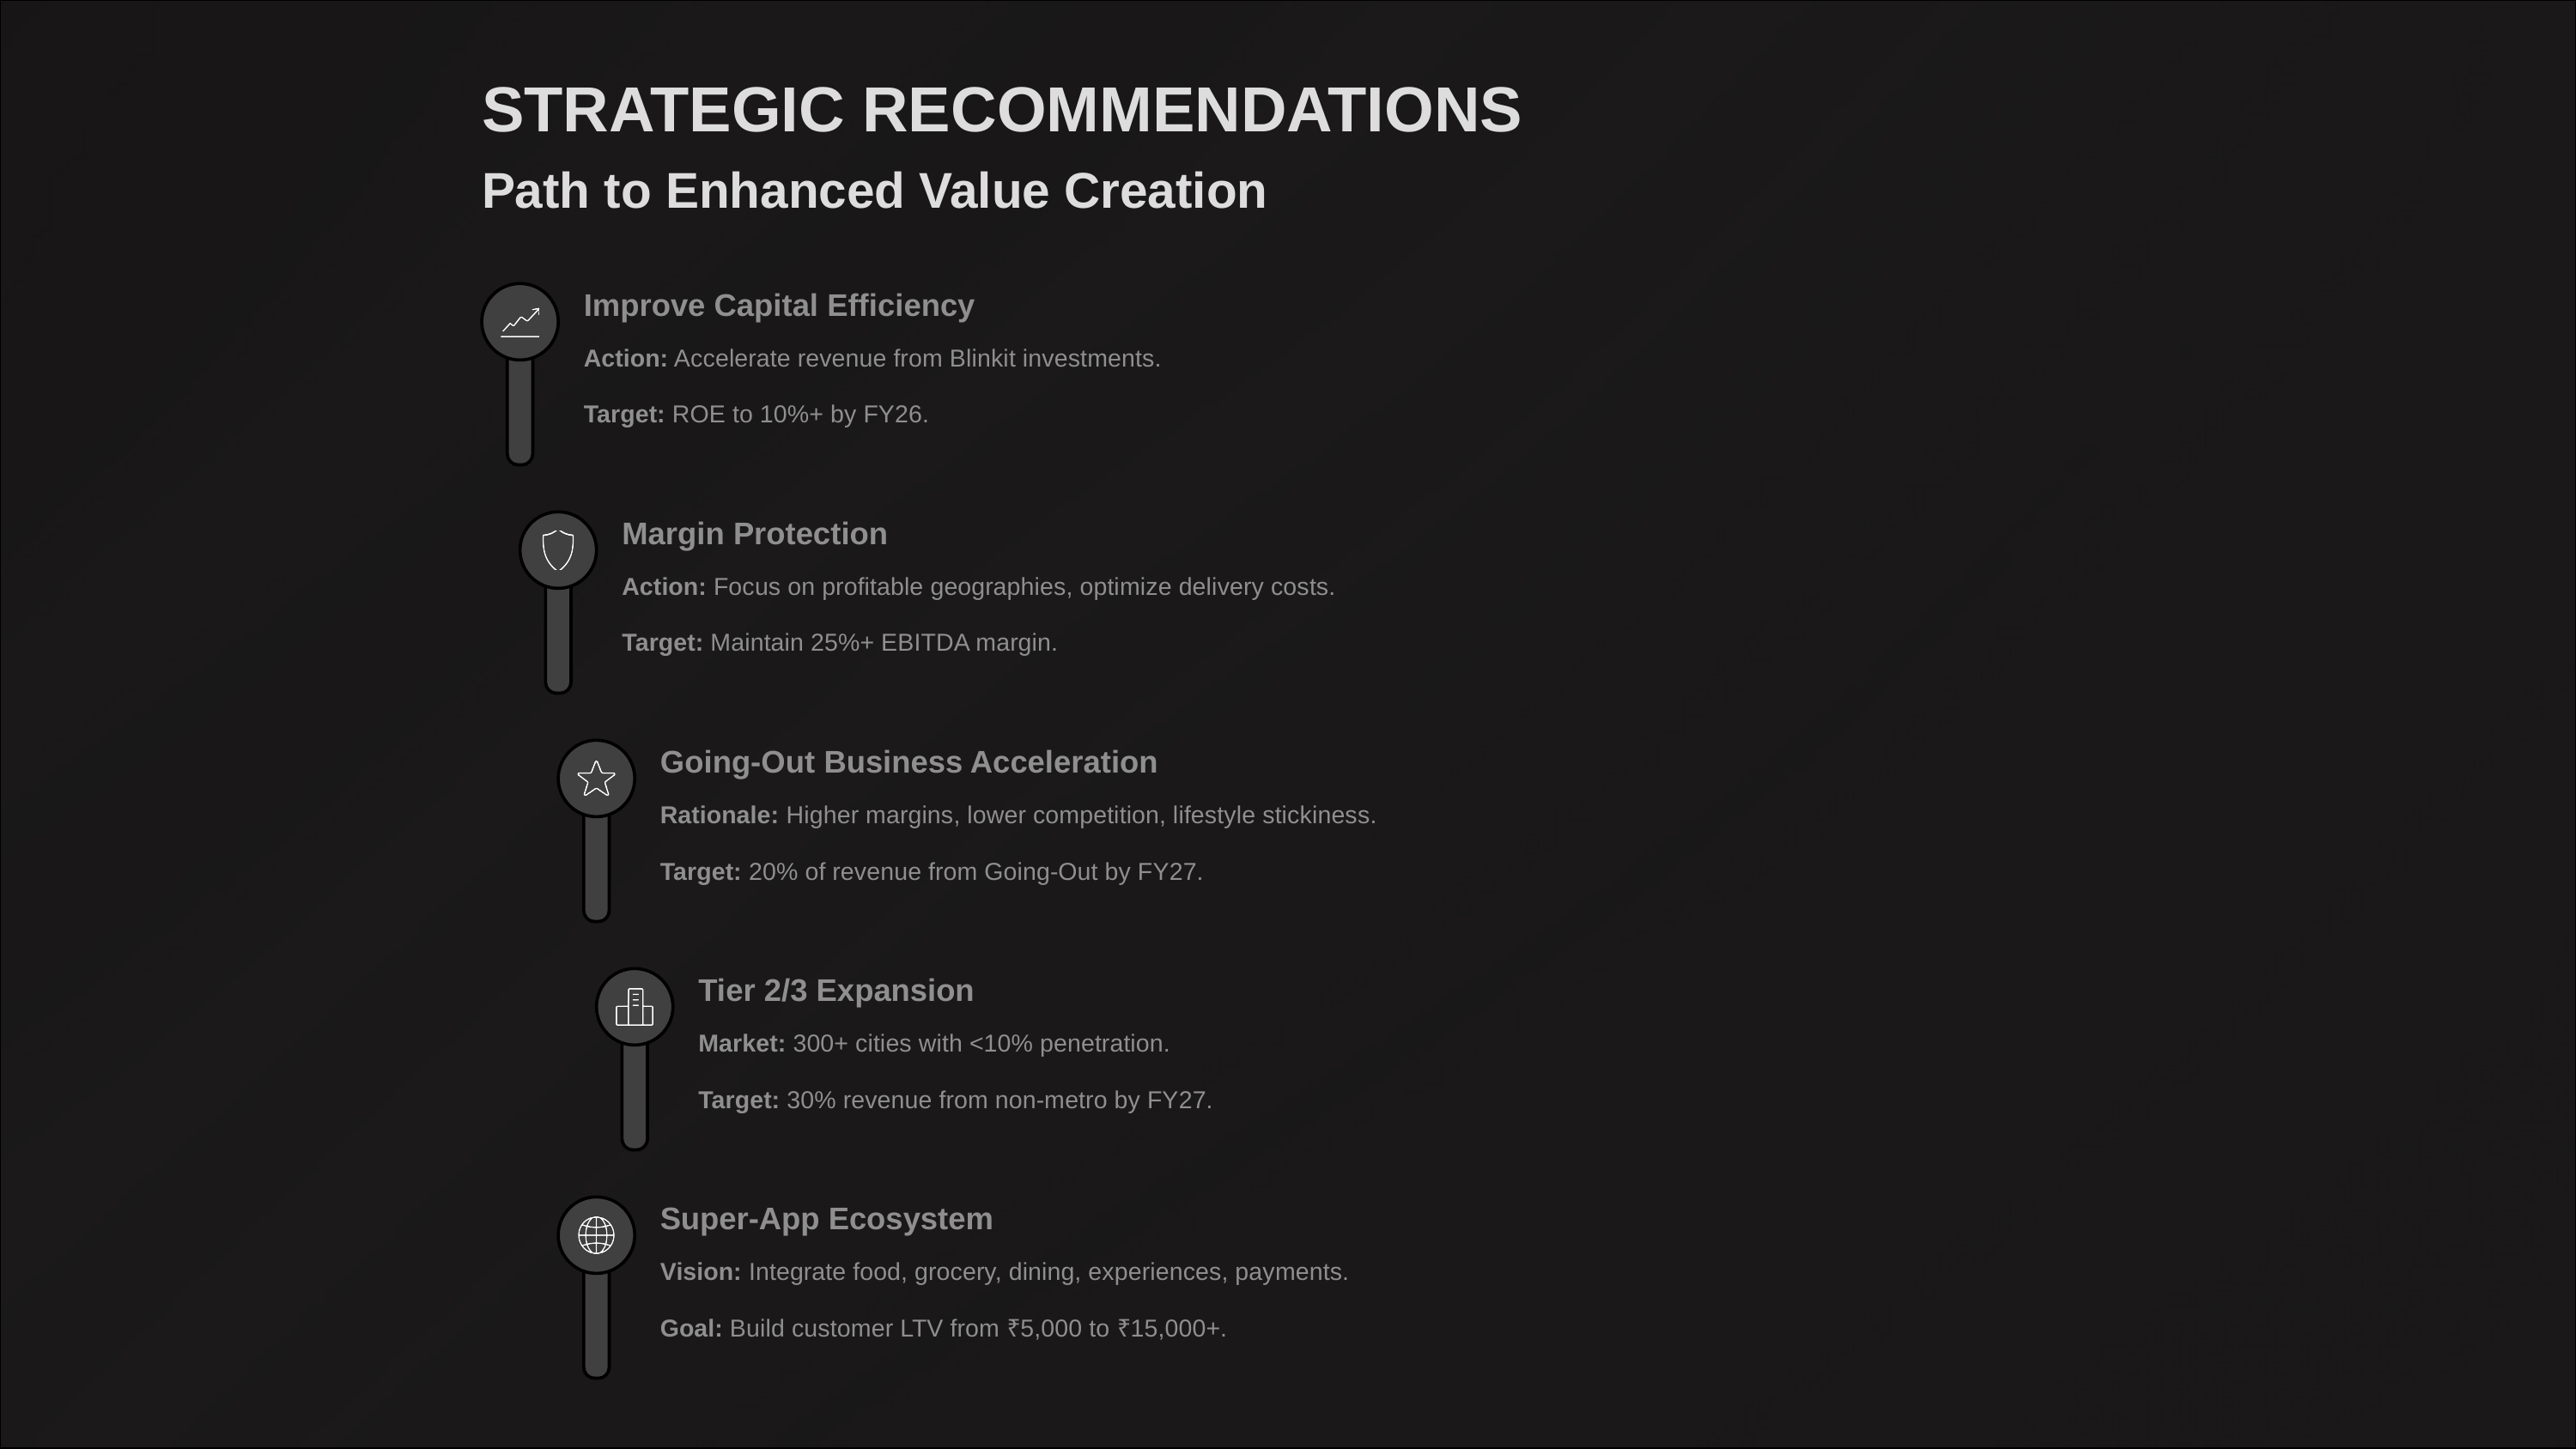

STRATEGIC RECOMMENDATIONS
Path to Enhanced Value Creation

Improve Capital Efficiency

Action: Accelerate revenue from Blinkit investments.
Target: ROE to 10%+ by FY26.

Margin Protection

Action: Focus on profitable geographies, optimize delivery costs.
Target: Maintain 25%+ EBITDA margin.

Going-Out Business Acceleration

Rationale: Higher margins, lower competition, lifestyle stickiness.
Target: 20% of revenue from Going-Out by FY27.

Tier 2/3 Expansion

Market: 300+ cities with <10% penetration.
Target: 30% revenue from non-metro by FY27.

Super-App Ecosystem

Vision: Integrate food, grocery, dining, experiences, payments.
Goal: Build customer LTV from ₹5,000 to ₹15,000+.